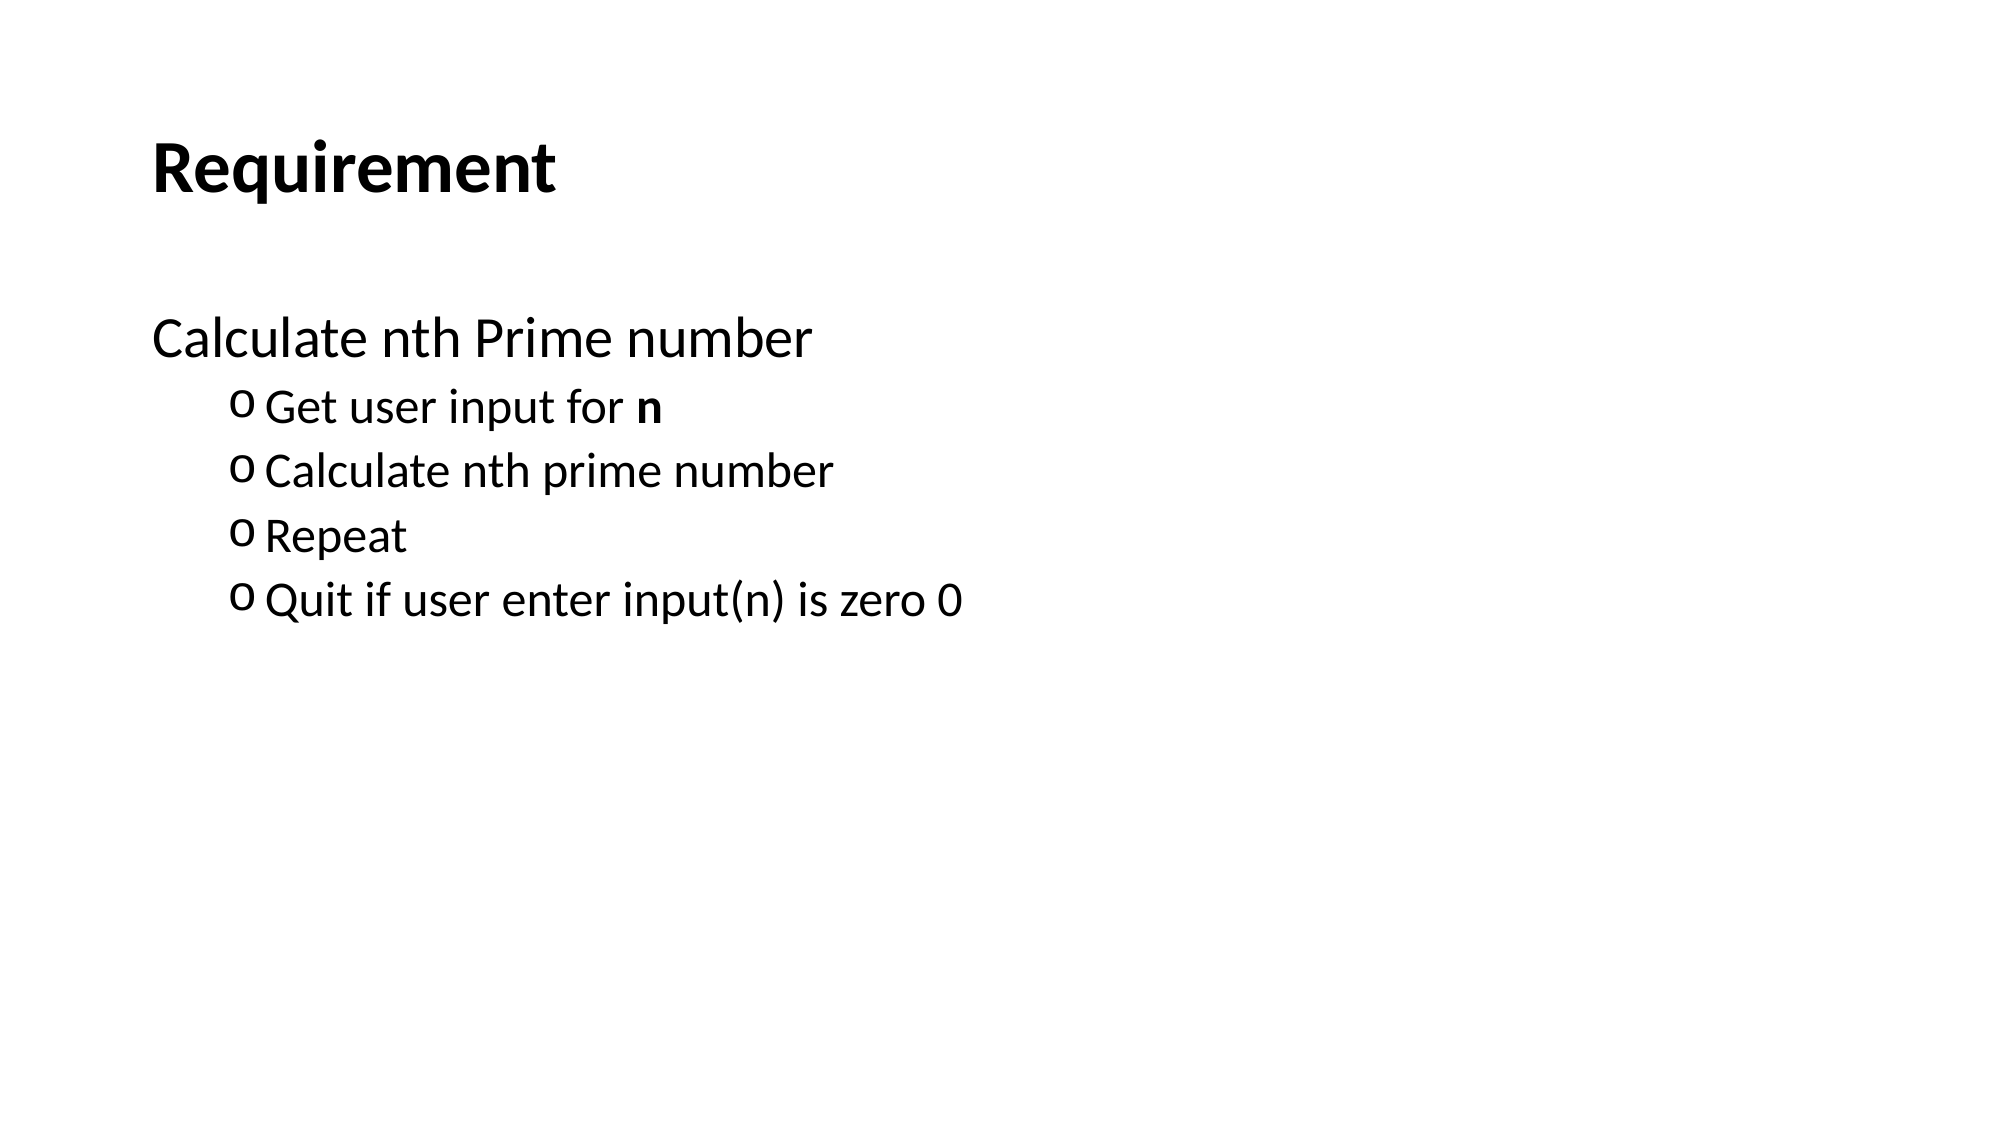

# Requirement
Calculate nth Prime number
Get user input for n
Calculate nth prime number
Repeat
Quit if user enter input(n) is zero 0